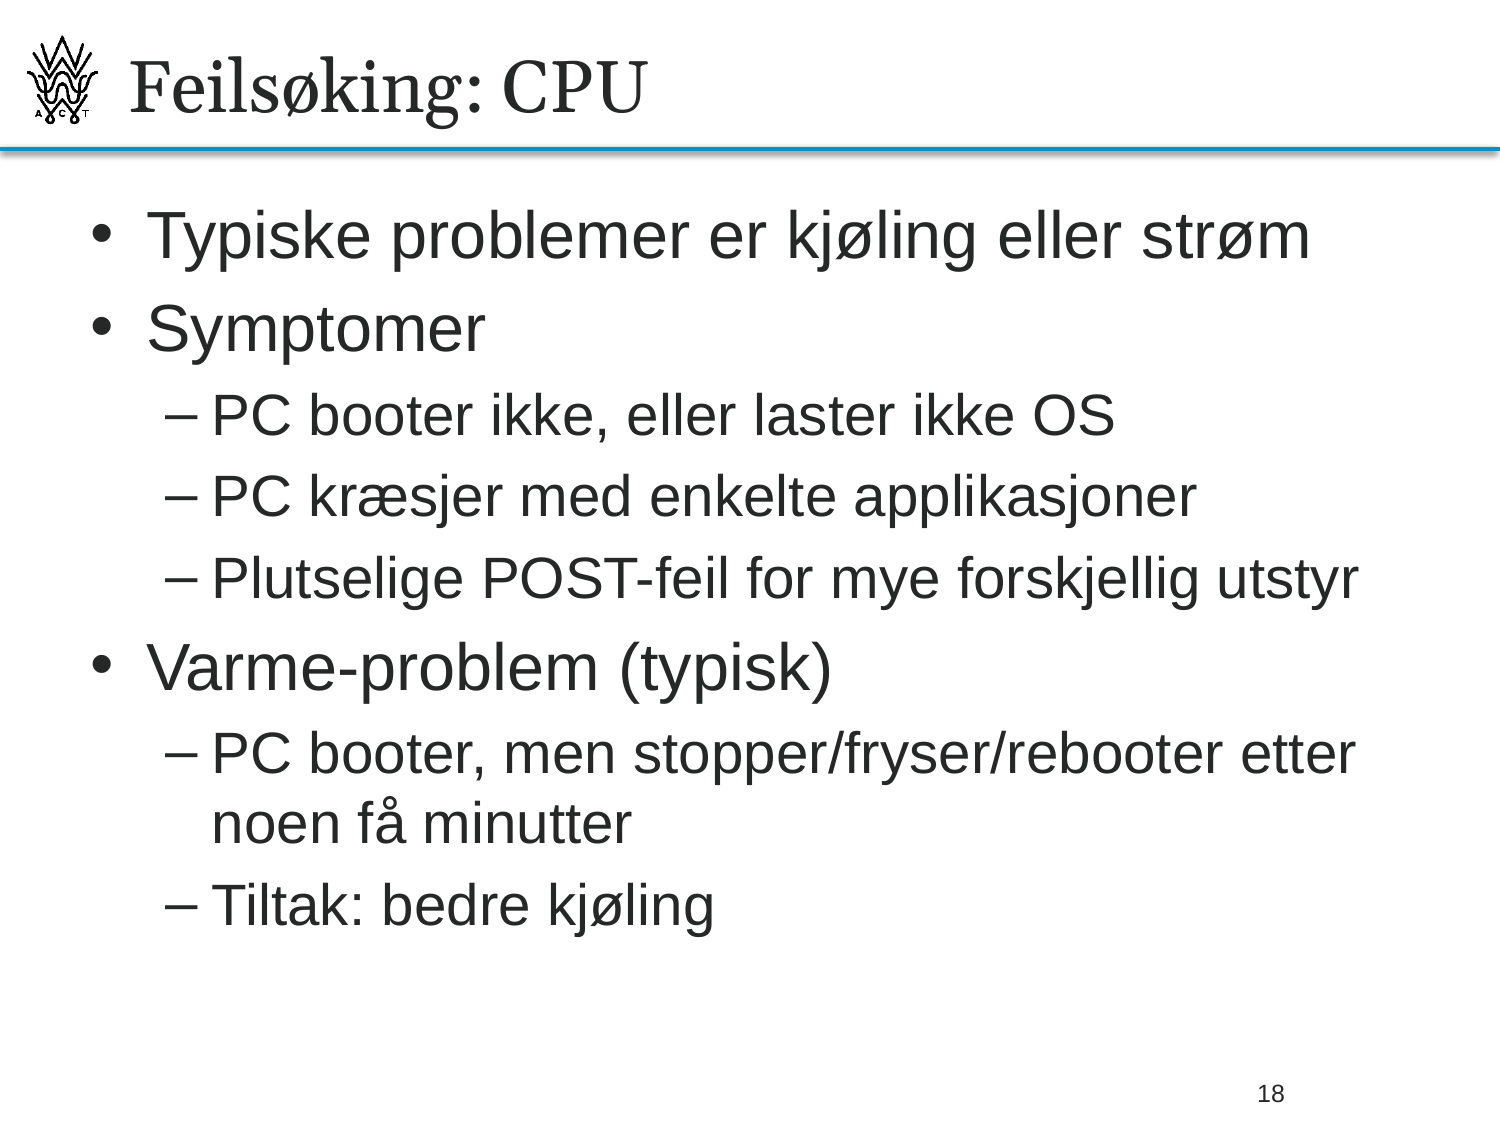

# Feilsøking: CPU
Typiske problemer er kjøling eller strøm
Symptomer
PC booter ikke, eller laster ikke OS
PC kræsjer med enkelte applikasjoner
Plutselige POST-feil for mye forskjellig utstyr
Varme-problem (typisk)
PC booter, men stopper/fryser/rebooter etter noen få minutter
Tiltak: bedre kjøling

26.09.2013
Bjørn O. Listog -- blistog@nith.no
18